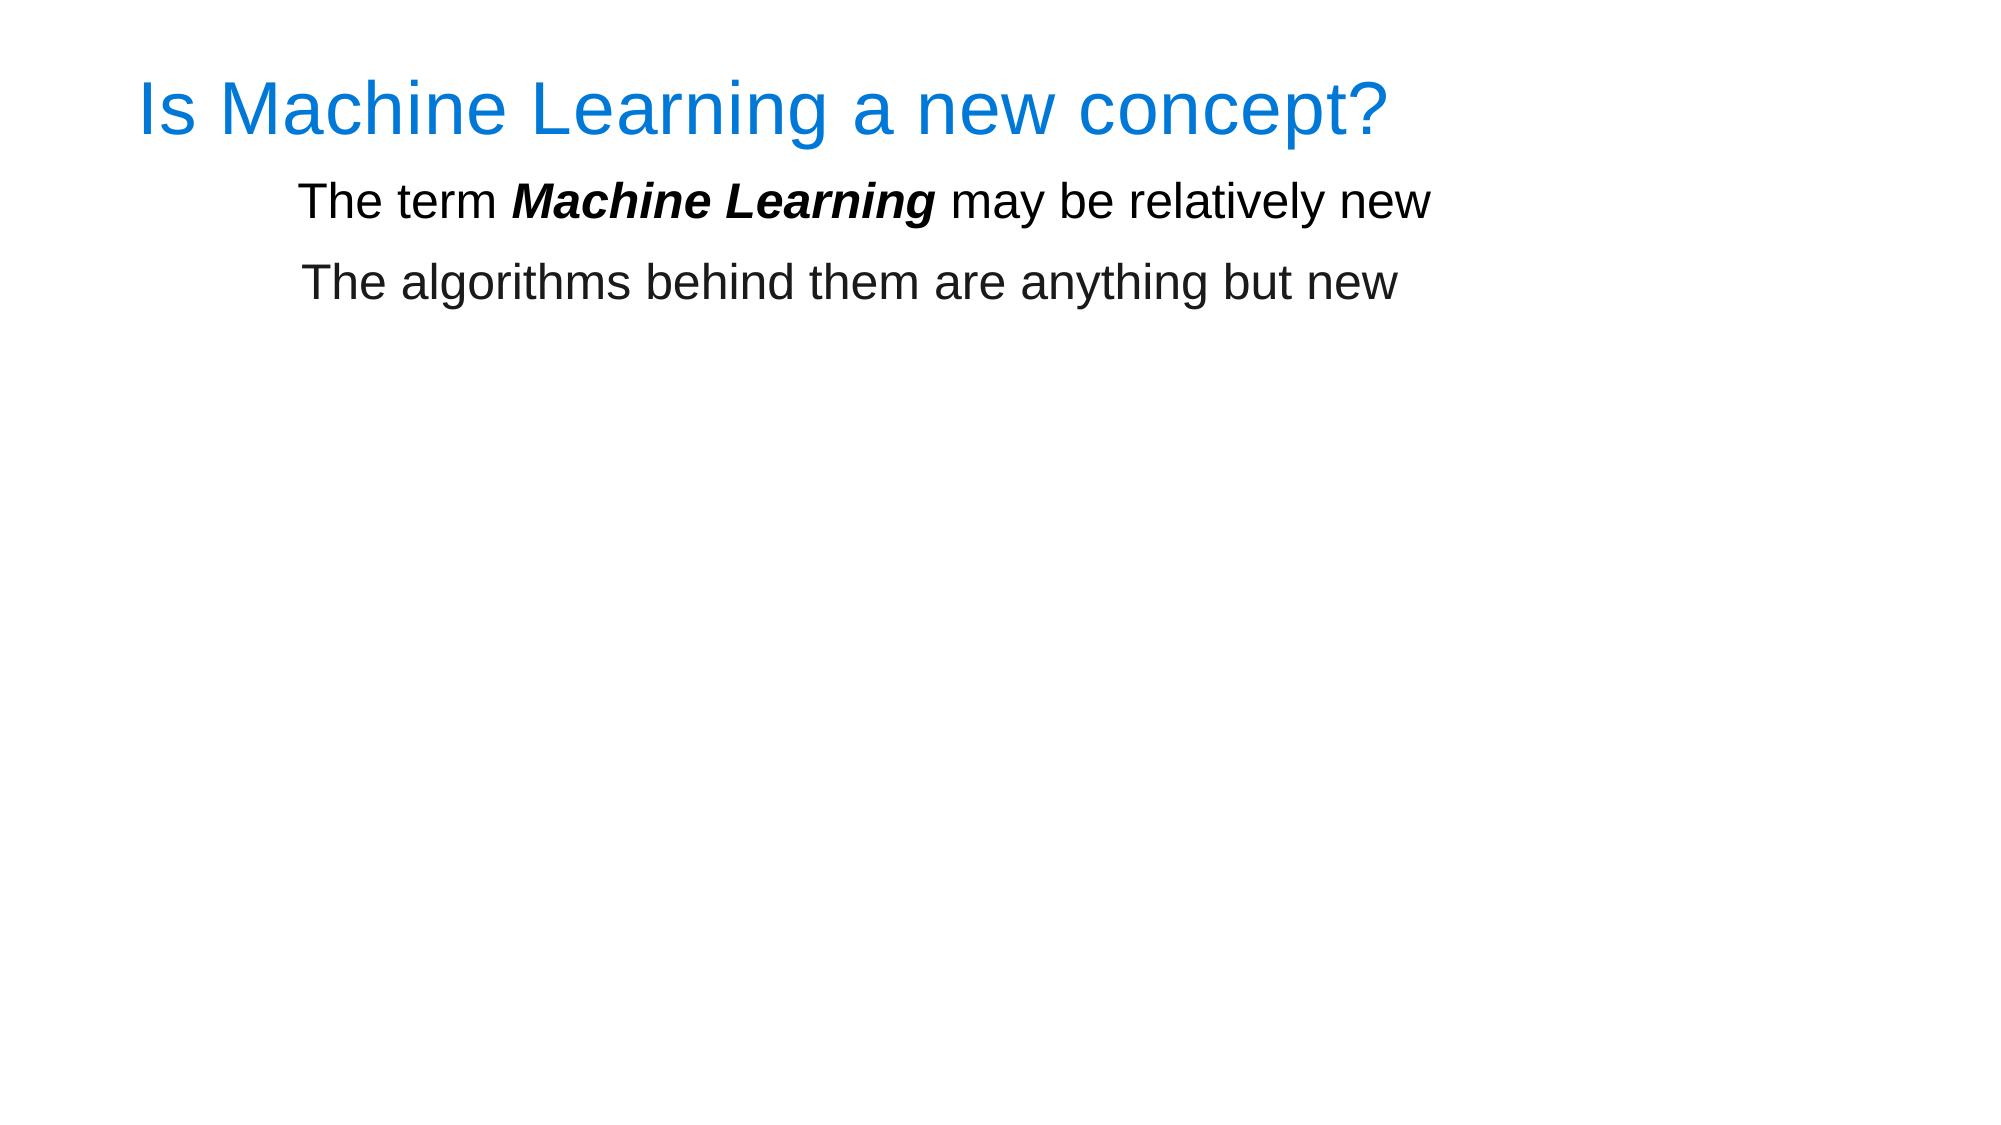

# Is Machine Learning a new concept?
The term Machine Learning may be relatively new
The algorithms behind them are anything but new